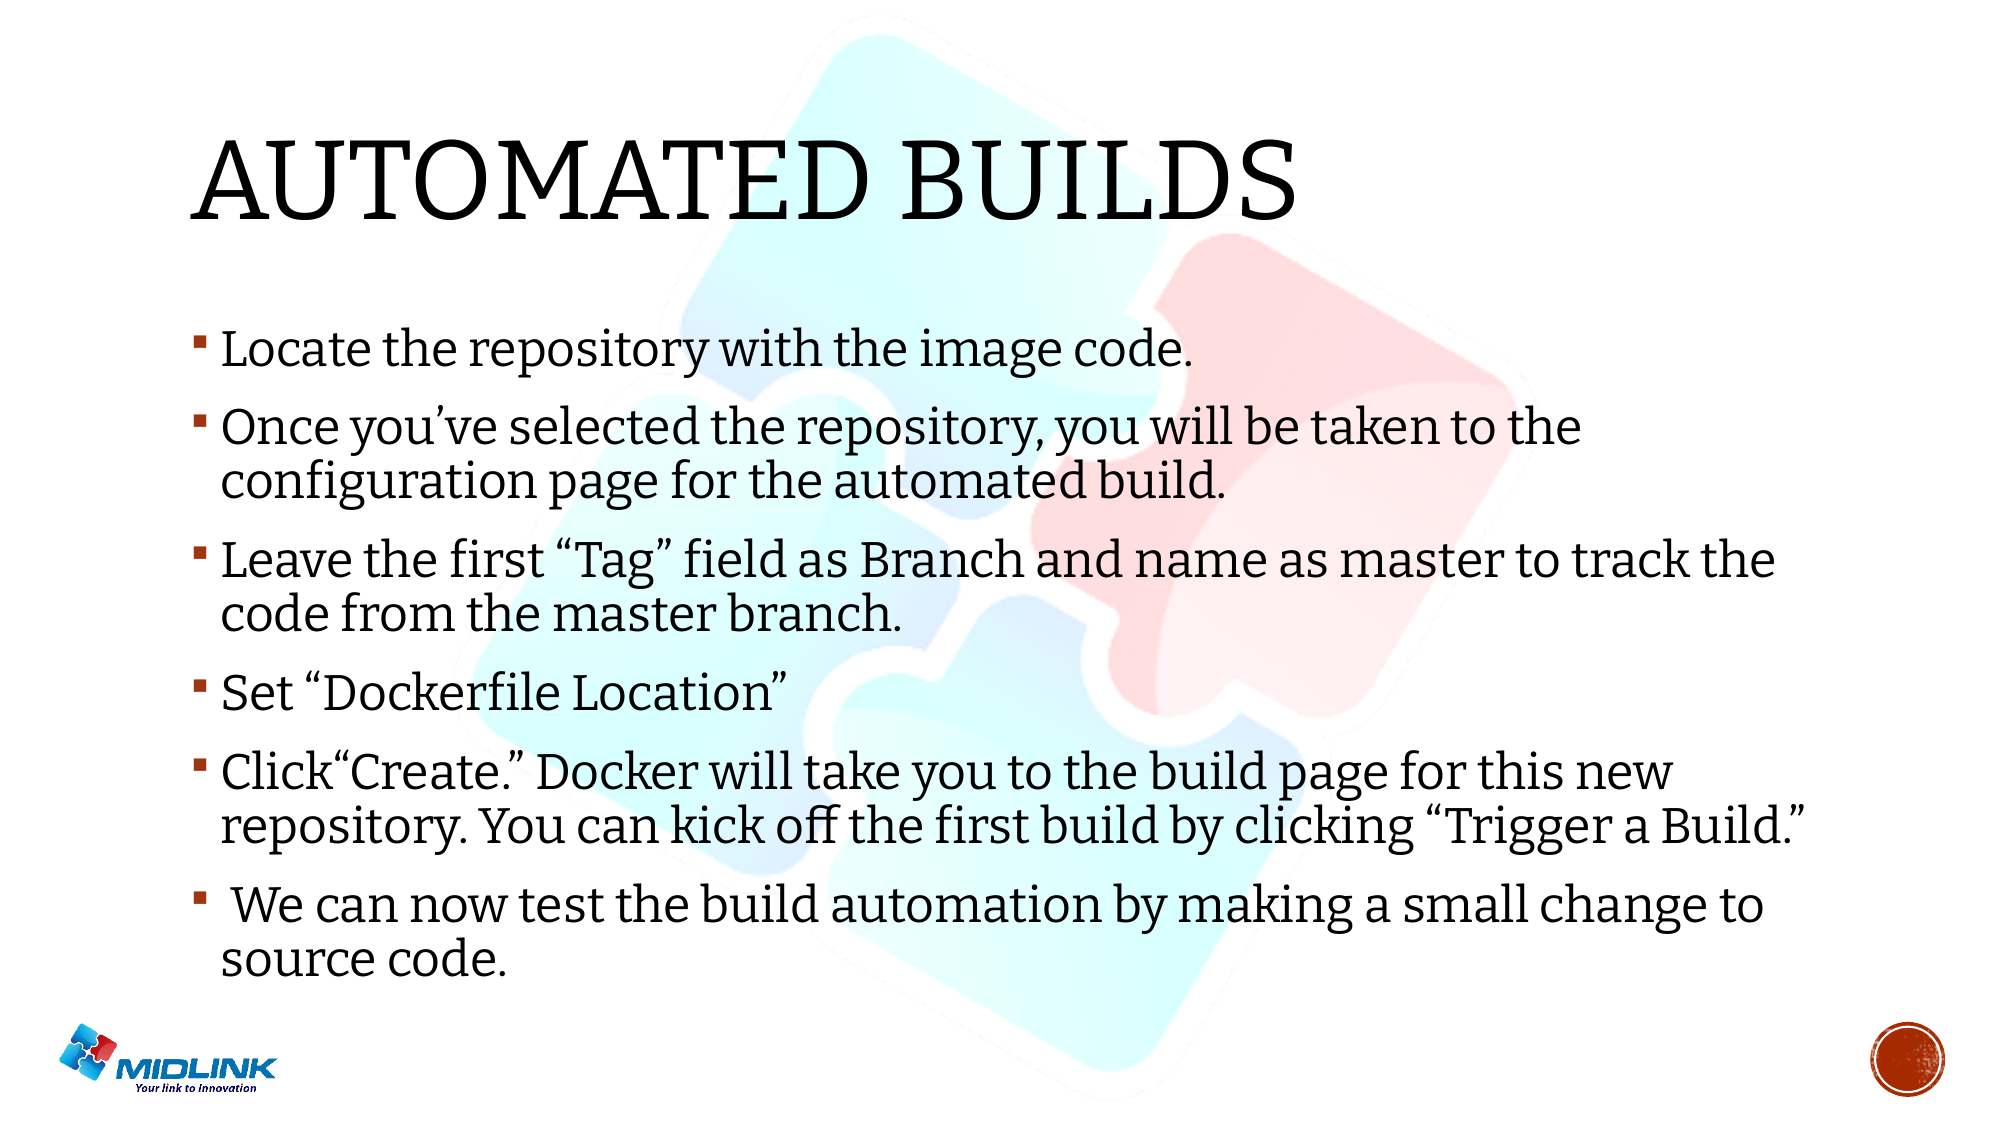

# Automated builds
Locate the repository with the image code.
Once you’ve selected the repository, you will be taken to the configuration page for the automated build.
Leave the first “Tag” field as Branch and name as master to track the code from the master branch.
Set “Dockerfile Location”
Click“Create.” Docker will take you to the build page for this new repository. You can kick off the first build by clicking “Trigger a Build.”
 We can now test the build automation by making a small change to source code.